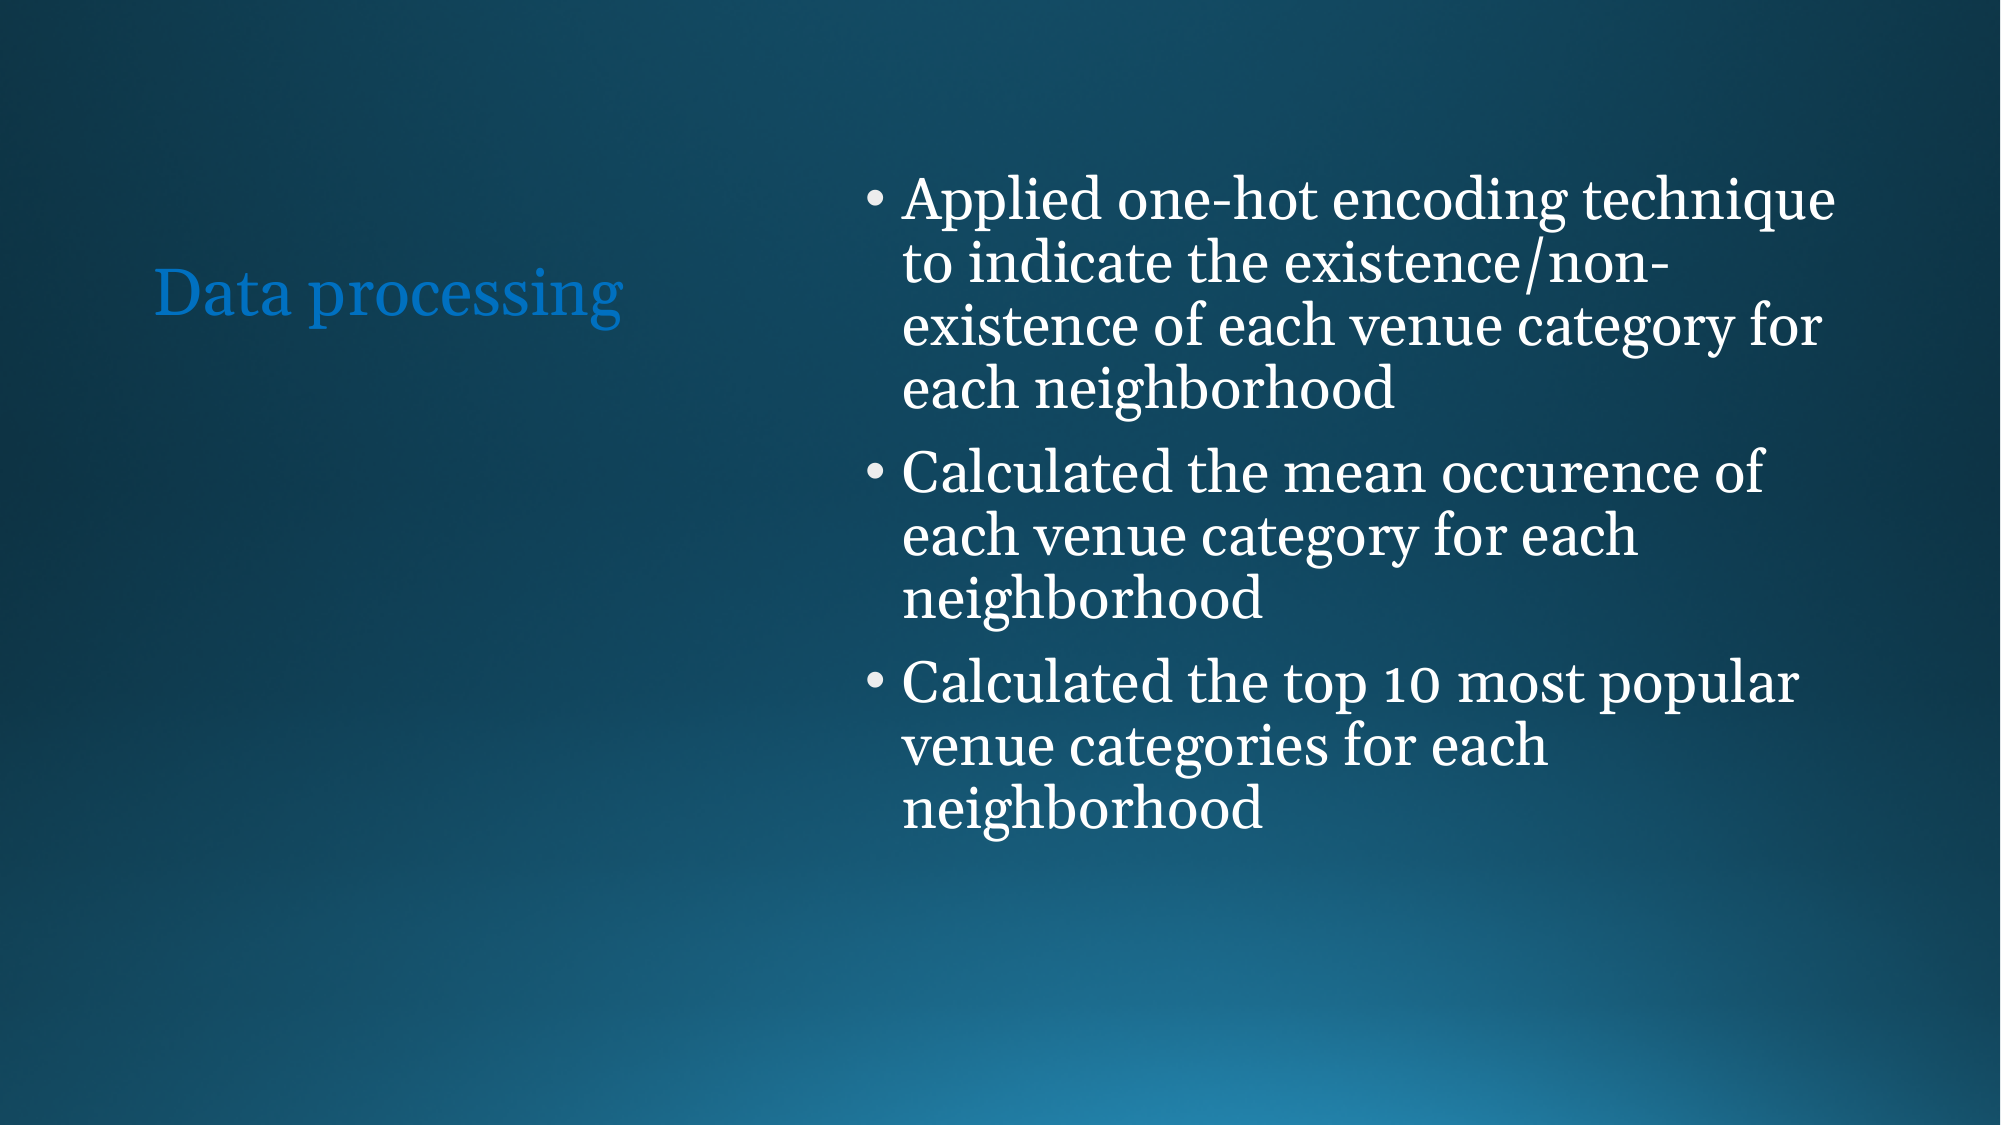

# Data processing
Applied one-hot encoding technique to indicate the existence/non-existence of each venue category for each neighborhood
Calculated the mean occurence of each venue category for each neighborhood
Calculated the top 10 most popular venue categories for each neighborhood